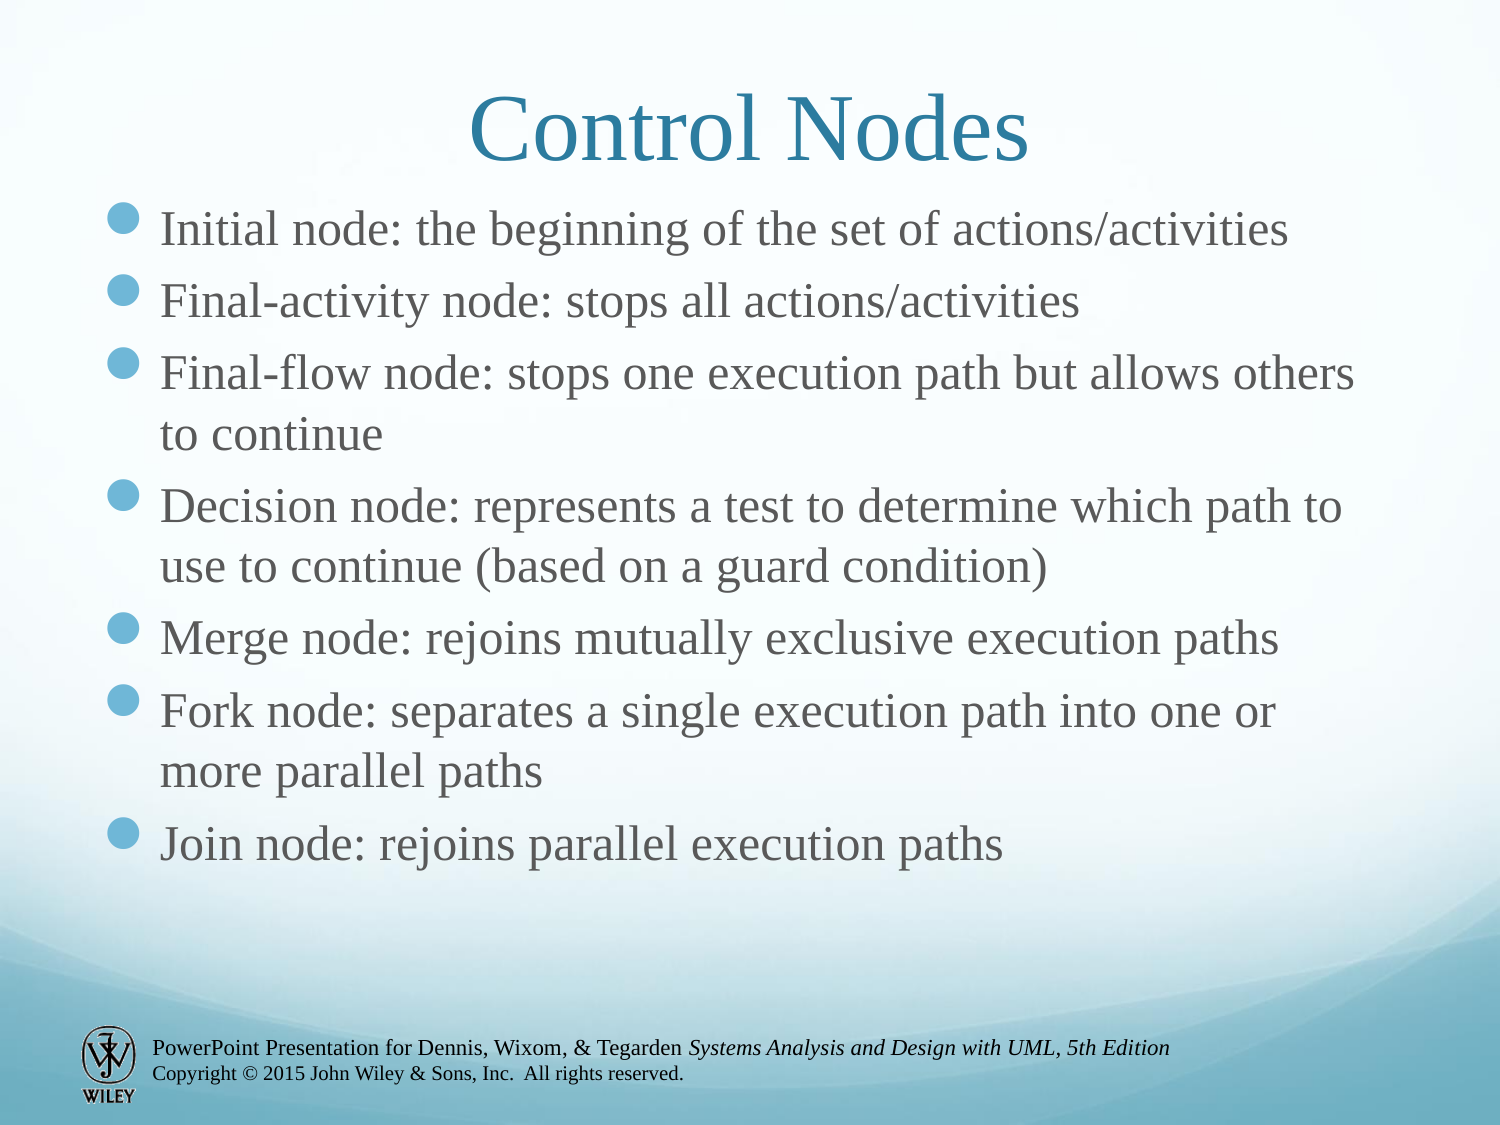

# Control Nodes
Initial node: the beginning of the set of actions/activities
Final-activity node: stops all actions/activities
Final-flow node: stops one execution path but allows others to continue
Decision node: represents a test to determine which path to use to continue (based on a guard condition)
Merge node: rejoins mutually exclusive execution paths
Fork node: separates a single execution path into one or more parallel paths
Join node: rejoins parallel execution paths